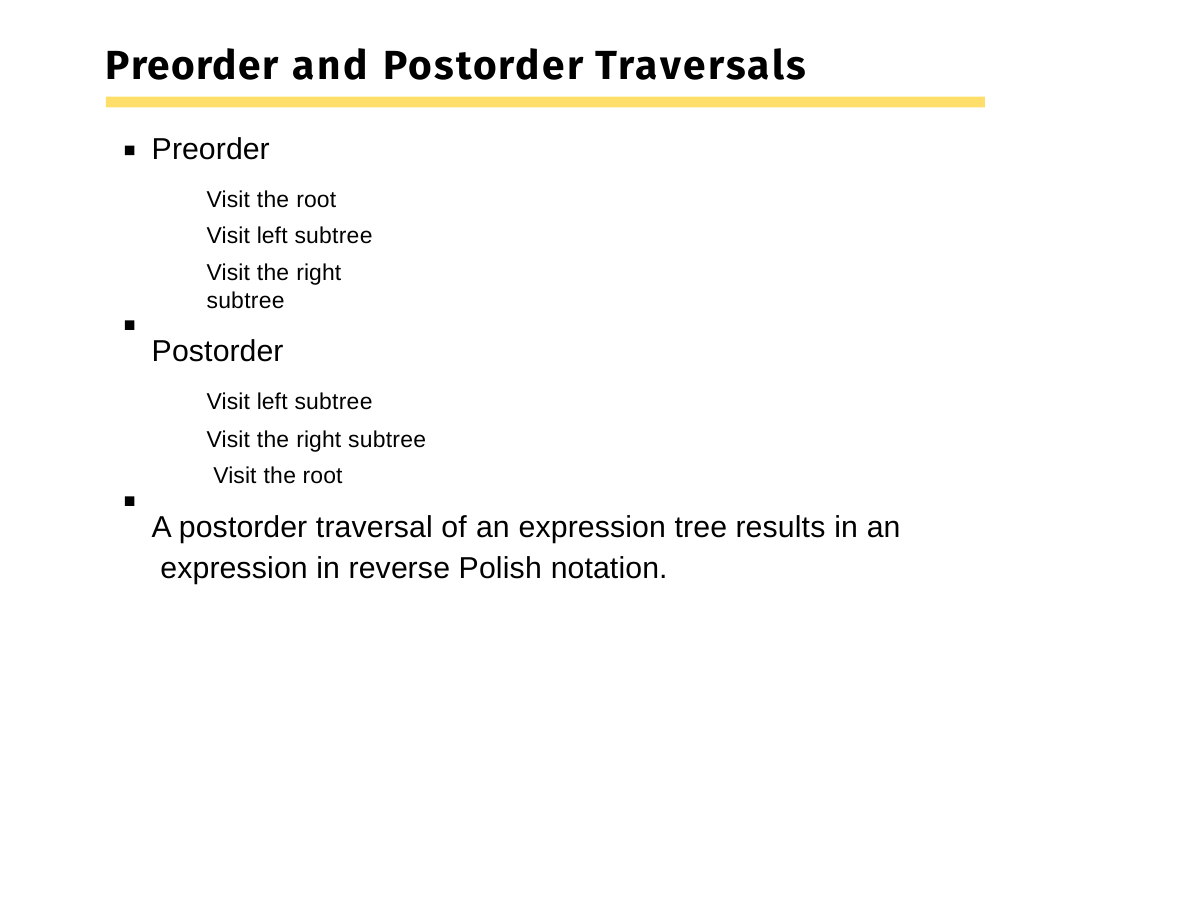

# Preorder and Postorder Traversals

Preorder
Visit the root  Visit left subtree
Visit the right subtree
Postorder
Visit left subtree
Visit the right subtree  Visit the root
A postorder traversal of an expression tree results in an  expression in reverse Polish notation.